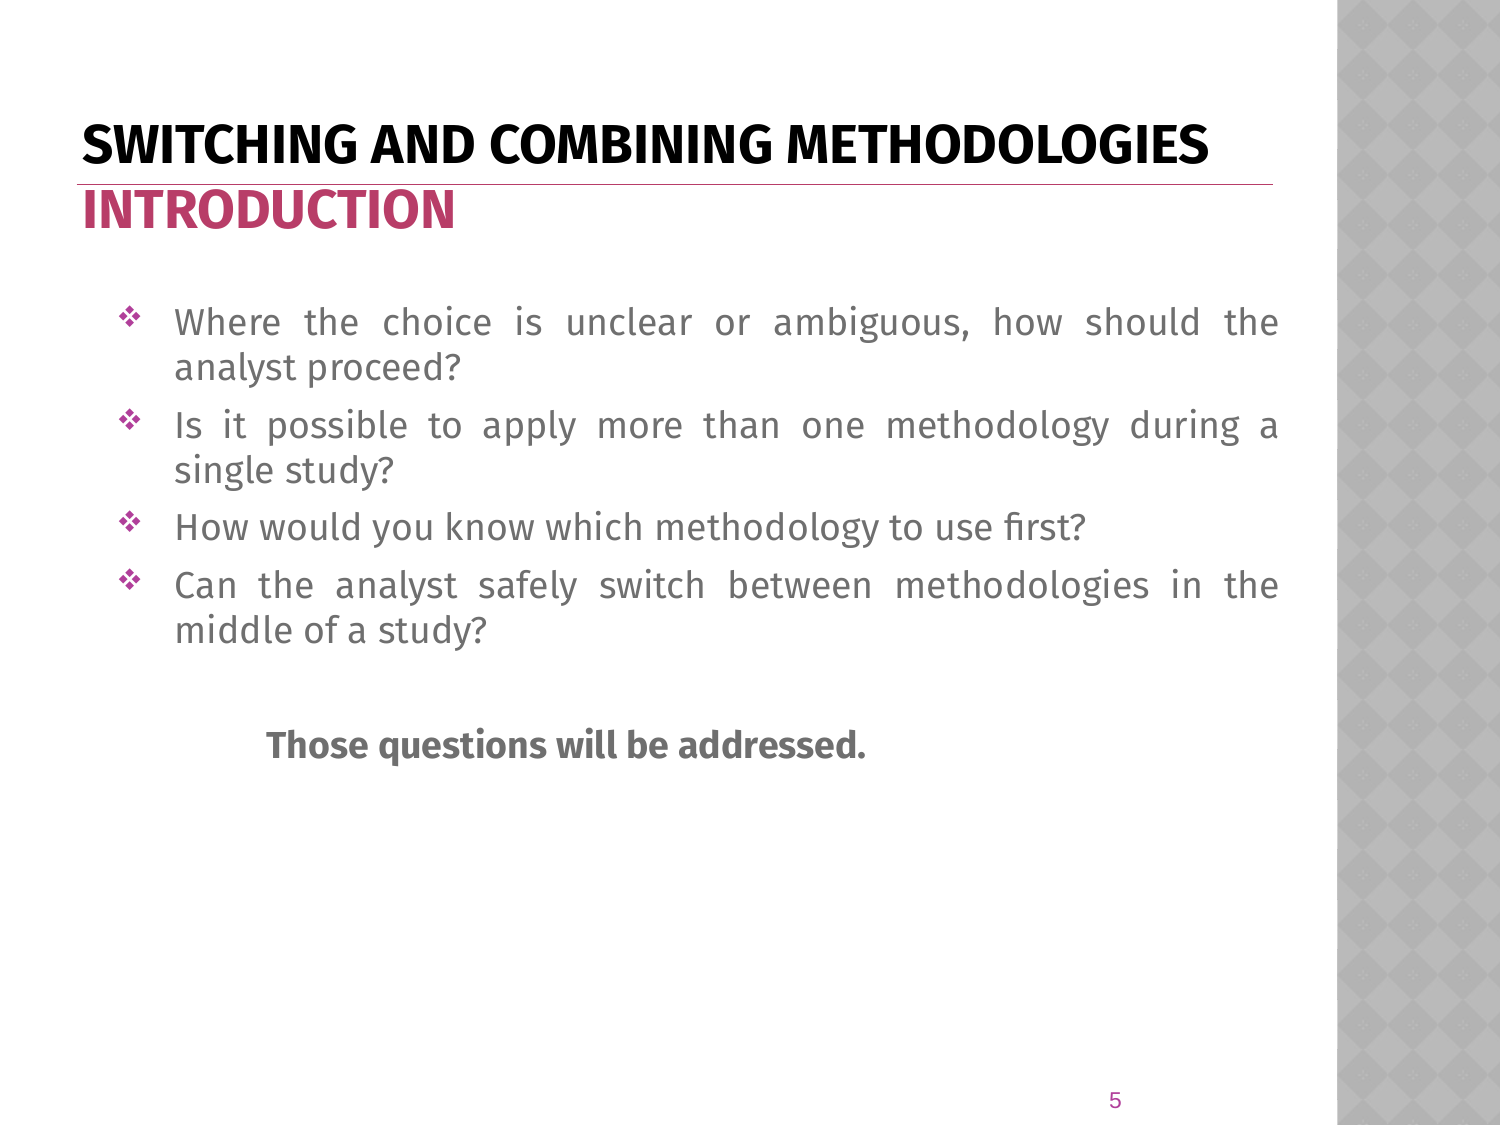

# SWITCHING AND COMBINING METHODOLOGIES INTRODUCTION
Where the choice is unclear or ambiguous, how should the analyst proceed?
Is it possible to apply more than one methodology during a single study?
How would you know which methodology to use first?
Can the analyst safely switch between methodologies in the middle of a study?

	Those questions will be addressed.
5